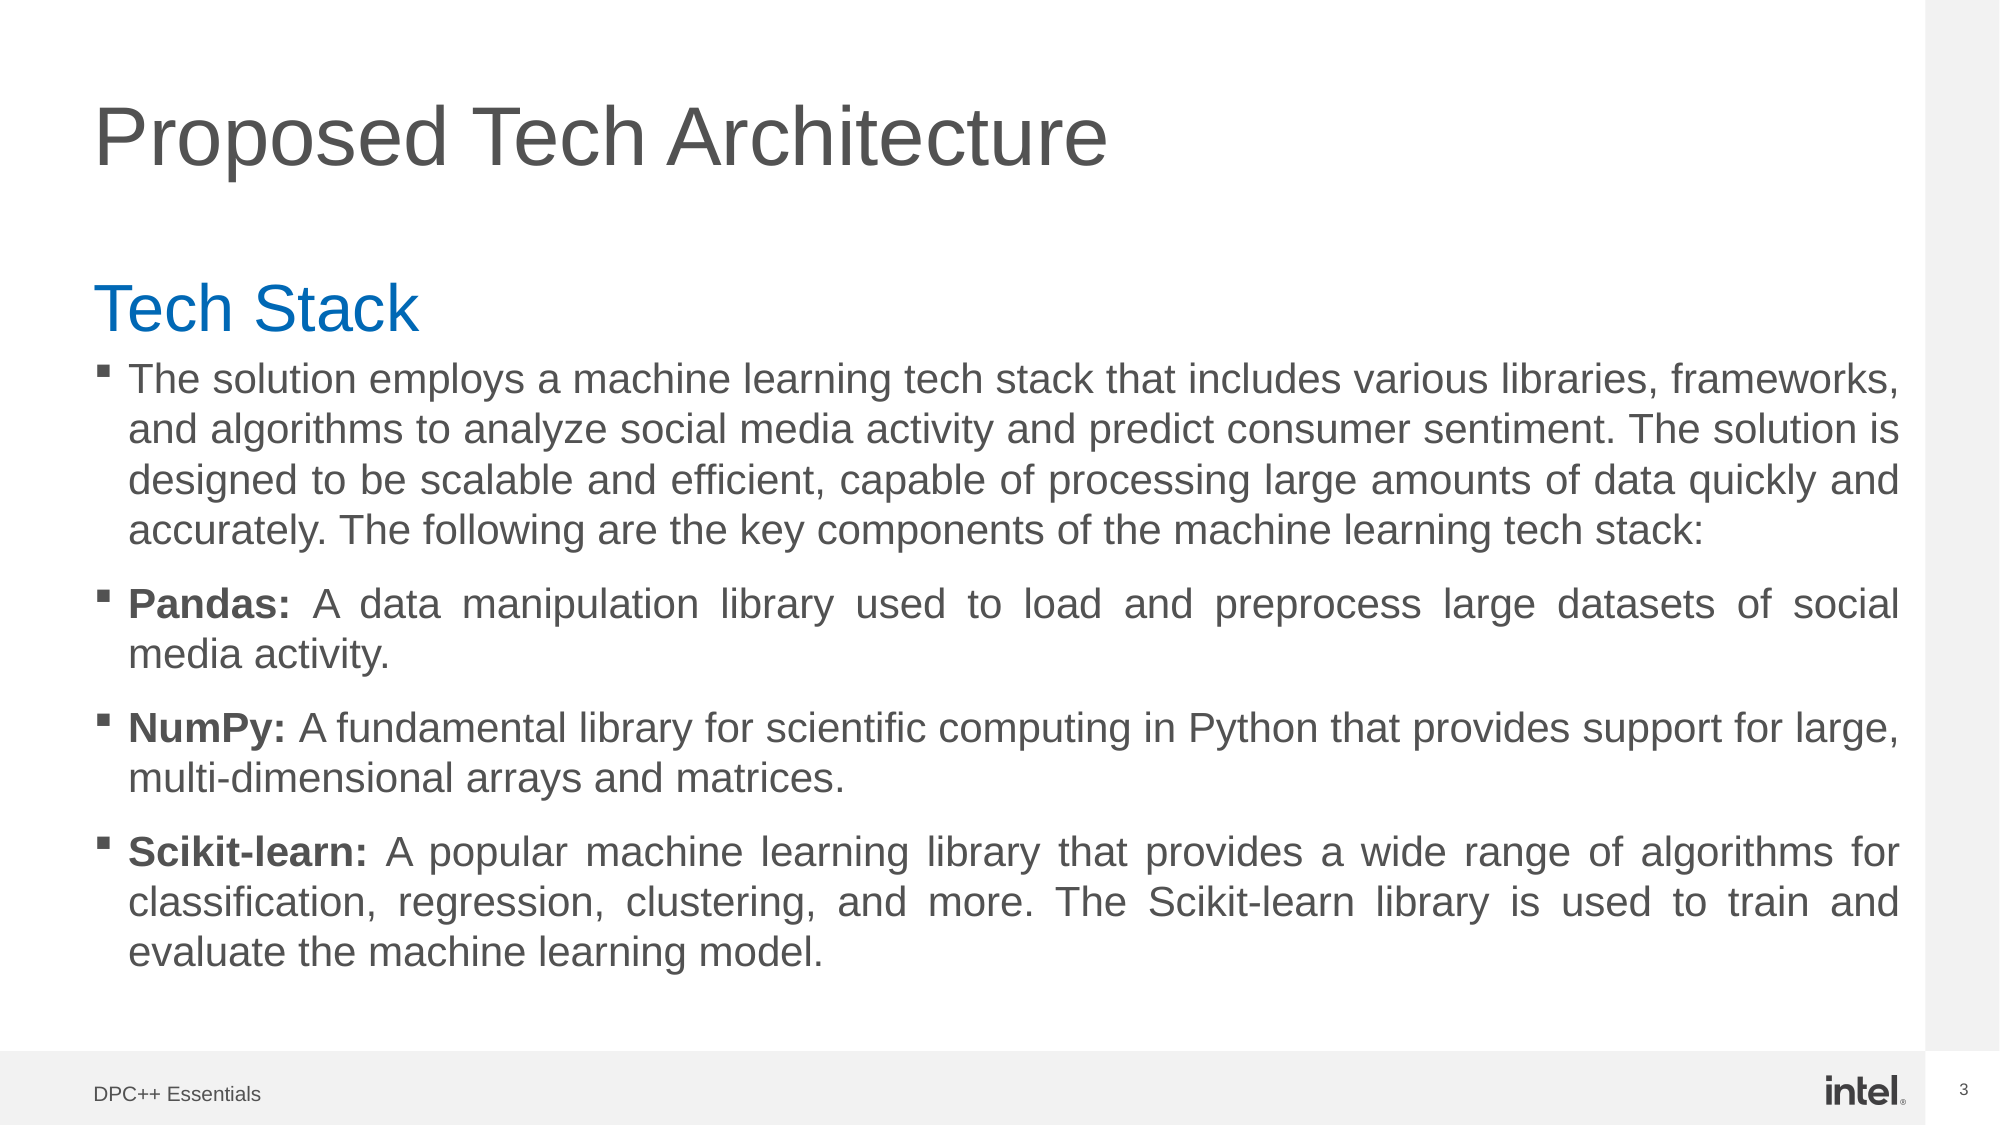

# Proposed Tech Architecture
Tech Stack
The solution employs a machine learning tech stack that includes various libraries, frameworks, and algorithms to analyze social media activity and predict consumer sentiment. The solution is designed to be scalable and efficient, capable of processing large amounts of data quickly and accurately. The following are the key components of the machine learning tech stack:
Pandas: A data manipulation library used to load and preprocess large datasets of social media activity.
NumPy: A fundamental library for scientific computing in Python that provides support for large, multi-dimensional arrays and matrices.
Scikit-learn: A popular machine learning library that provides a wide range of algorithms for classification, regression, clustering, and more. The Scikit-learn library is used to train and evaluate the machine learning model.